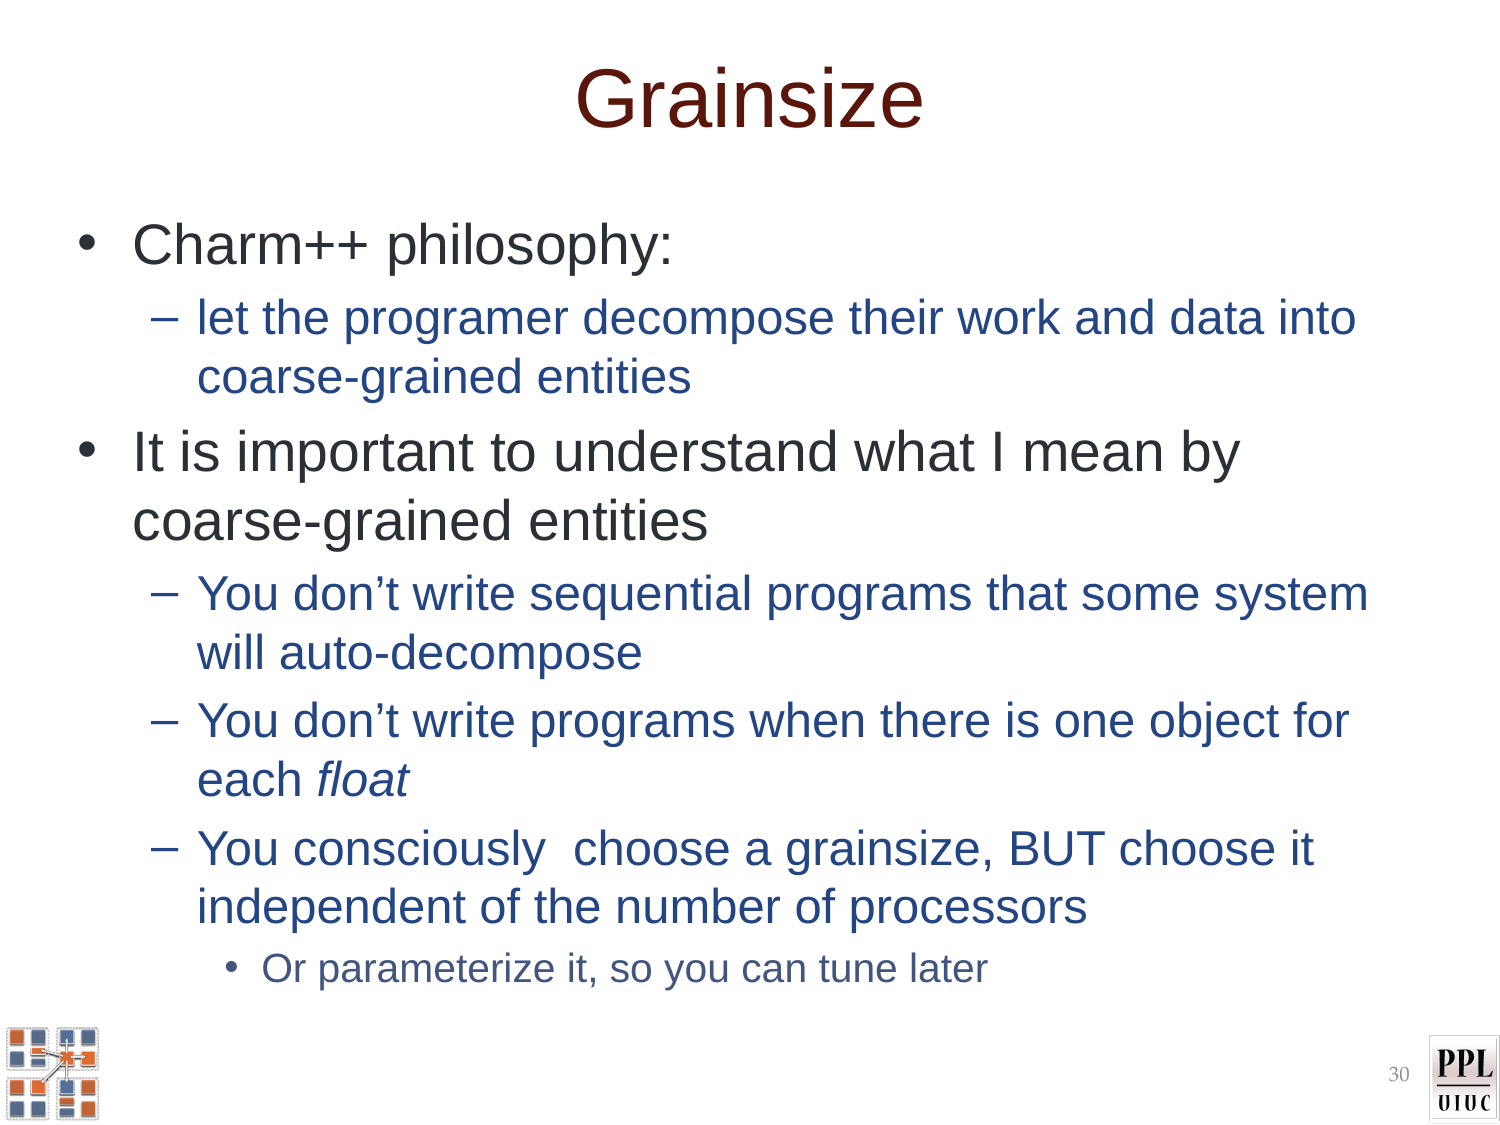

# Grainsize
Charm++ philosophy:
let the programer decompose their work and data into coarse-grained entities
It is important to understand what I mean by coarse-grained entities
You don’t write sequential programs that some system will auto-decompose
You don’t write programs when there is one object for each float
You consciously  choose a grainsize, BUT choose it independent of the number of processors
Or parameterize it, so you can tune later

30